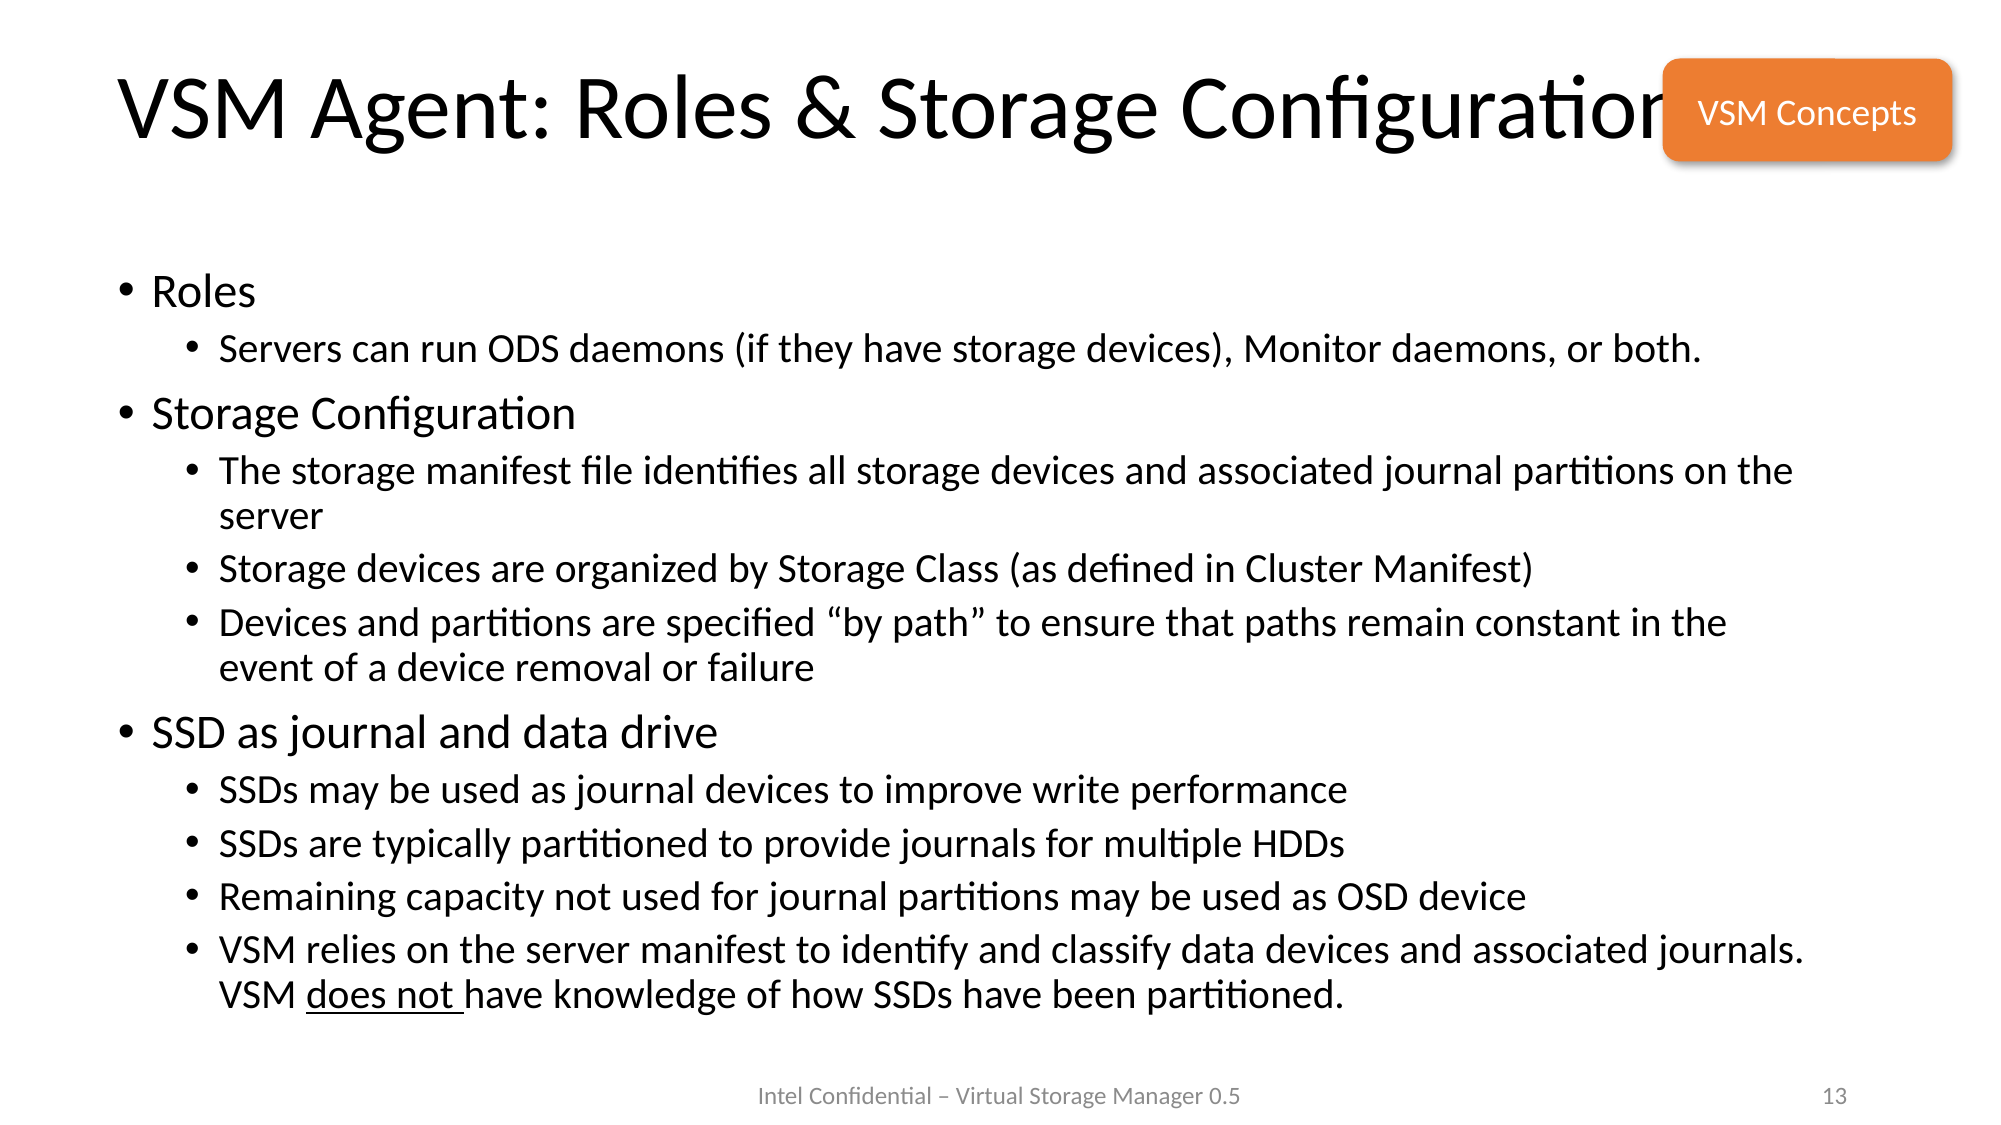

# VSM Agent: Roles & Storage Configuration
VSM Concepts
Roles
Servers can run ODS daemons (if they have storage devices), Monitor daemons, or both.
Storage Configuration
The storage manifest file identifies all storage devices and associated journal partitions on the server
Storage devices are organized by Storage Class (as defined in Cluster Manifest)
Devices and partitions are specified “by path” to ensure that paths remain constant in the event of a device removal or failure
SSD as journal and data drive
SSDs may be used as journal devices to improve write performance
SSDs are typically partitioned to provide journals for multiple HDDs
Remaining capacity not used for journal partitions may be used as OSD device
VSM relies on the server manifest to identify and classify data devices and associated journals. VSM does not have knowledge of how SSDs have been partitioned.
13
Intel Confidential – Virtual Storage Manager 0.5